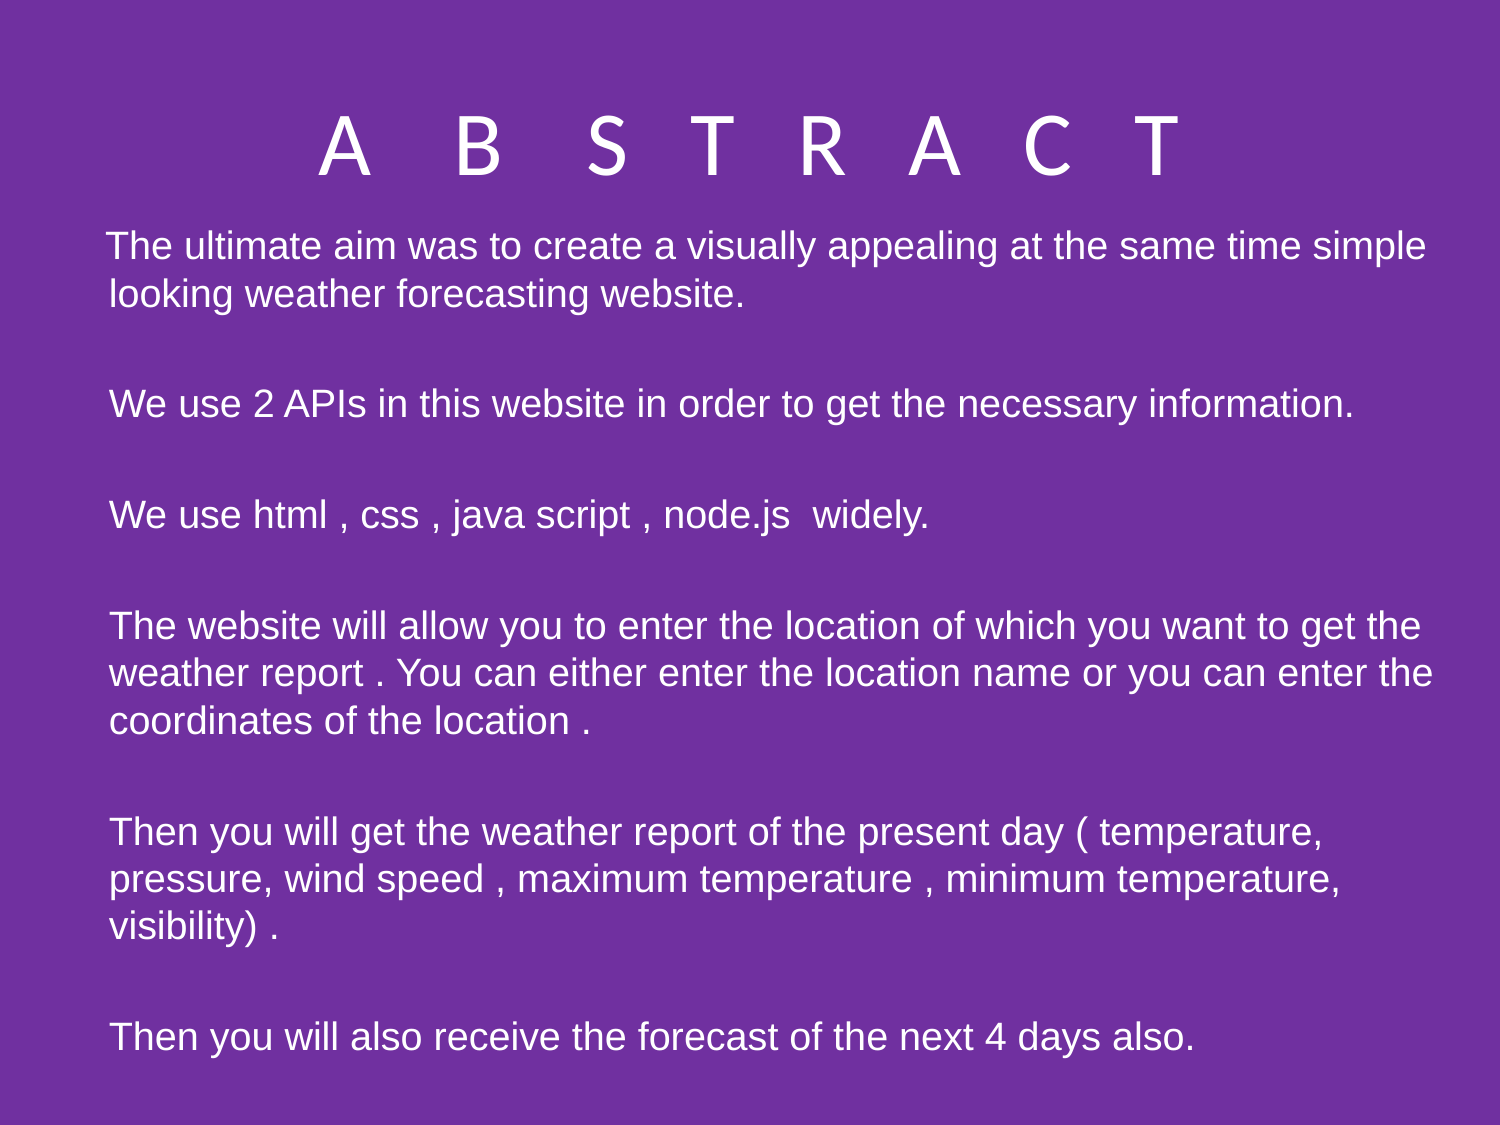

# A    B    S   T   R   A   C   T
     The ultimate aim was to create a visually appealing at the same time simple looking weather forecasting website.

	We use 2 APIs in this website in order to get the necessary information.

	We use html , css , java script , node.js  widely.

	The website will allow you to enter the location of which you want to get the weather report . You can either enter the location name or you can enter the coordinates of the location .

	Then you will get the weather report of the present day ( temperature, pressure, wind speed , maximum temperature , minimum temperature, visibility) .

	Then you will also receive the forecast of the next 4 days also.